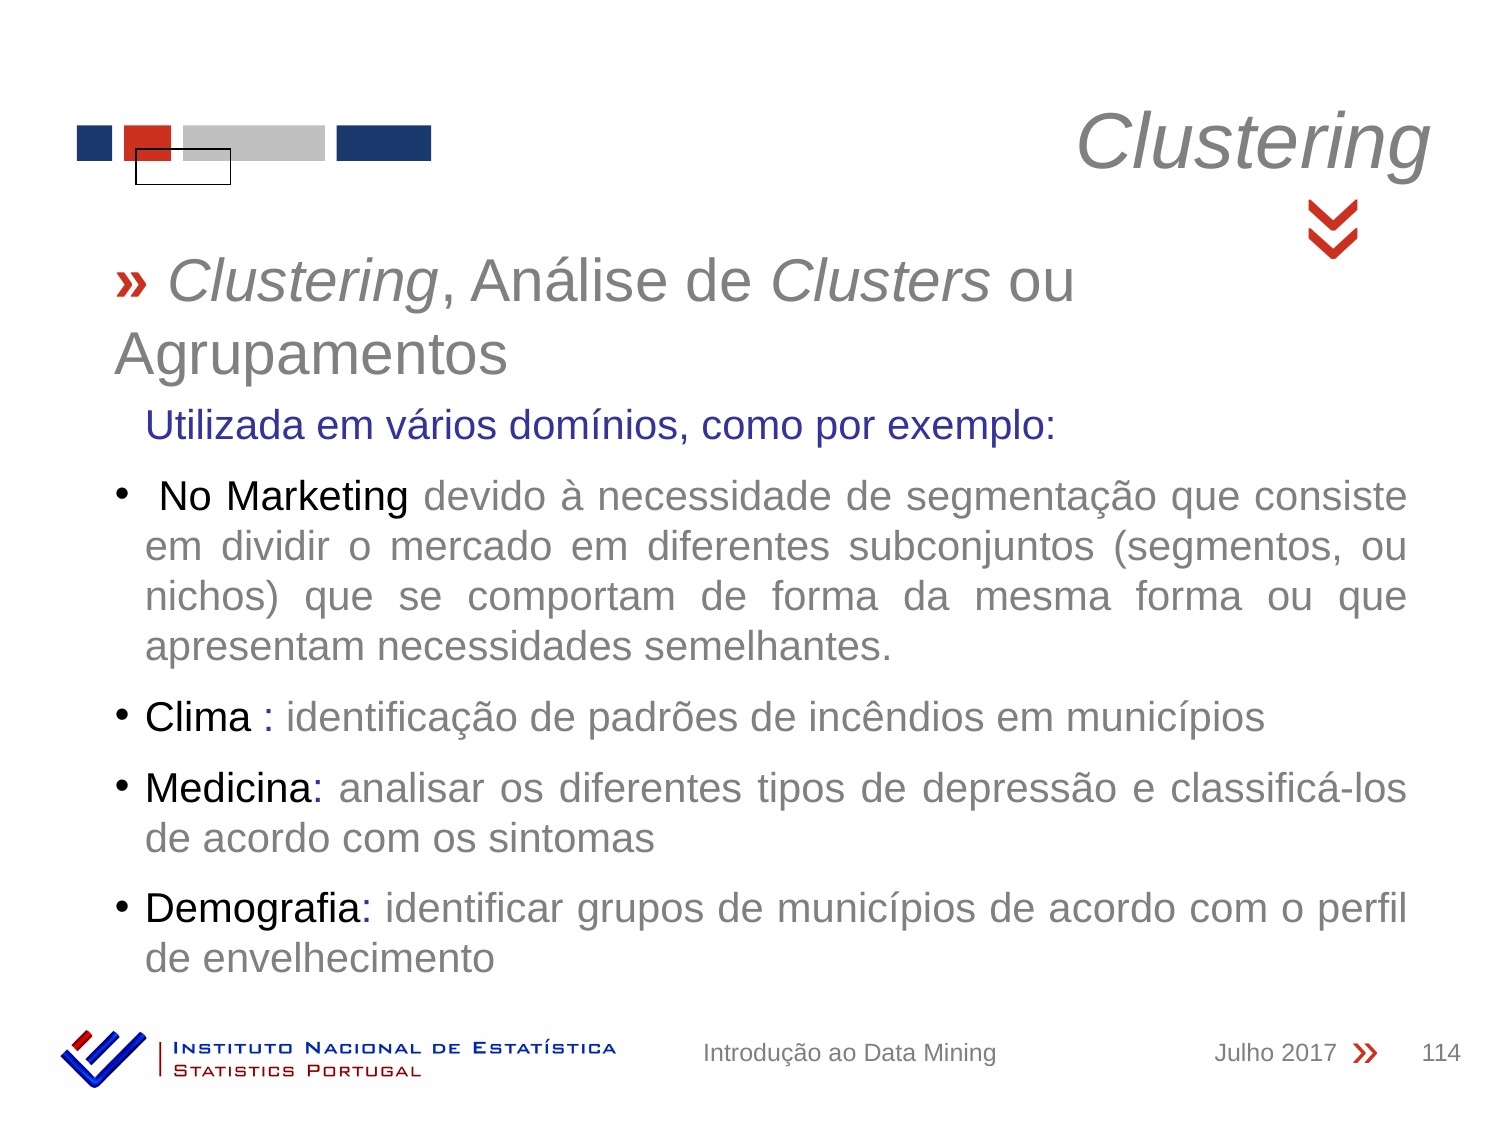

Clustering
«
» Clustering, Análise de Clusters ou Agrupamentos
Utilizada em vários domínios, como por exemplo:
 No Marketing devido à necessidade de segmentação que consiste em dividir o mercado em diferentes subconjuntos (segmentos, ou nichos) que se comportam de forma da mesma forma ou que apresentam necessidades semelhantes.
Clima : identificação de padrões de incêndios em municípios
Medicina: analisar os diferentes tipos de depressão e classificá-los de acordo com os sintomas
Demografia: identificar grupos de municípios de acordo com o perfil de envelhecimento
Introdução ao Data Mining
Julho 2017
114
«